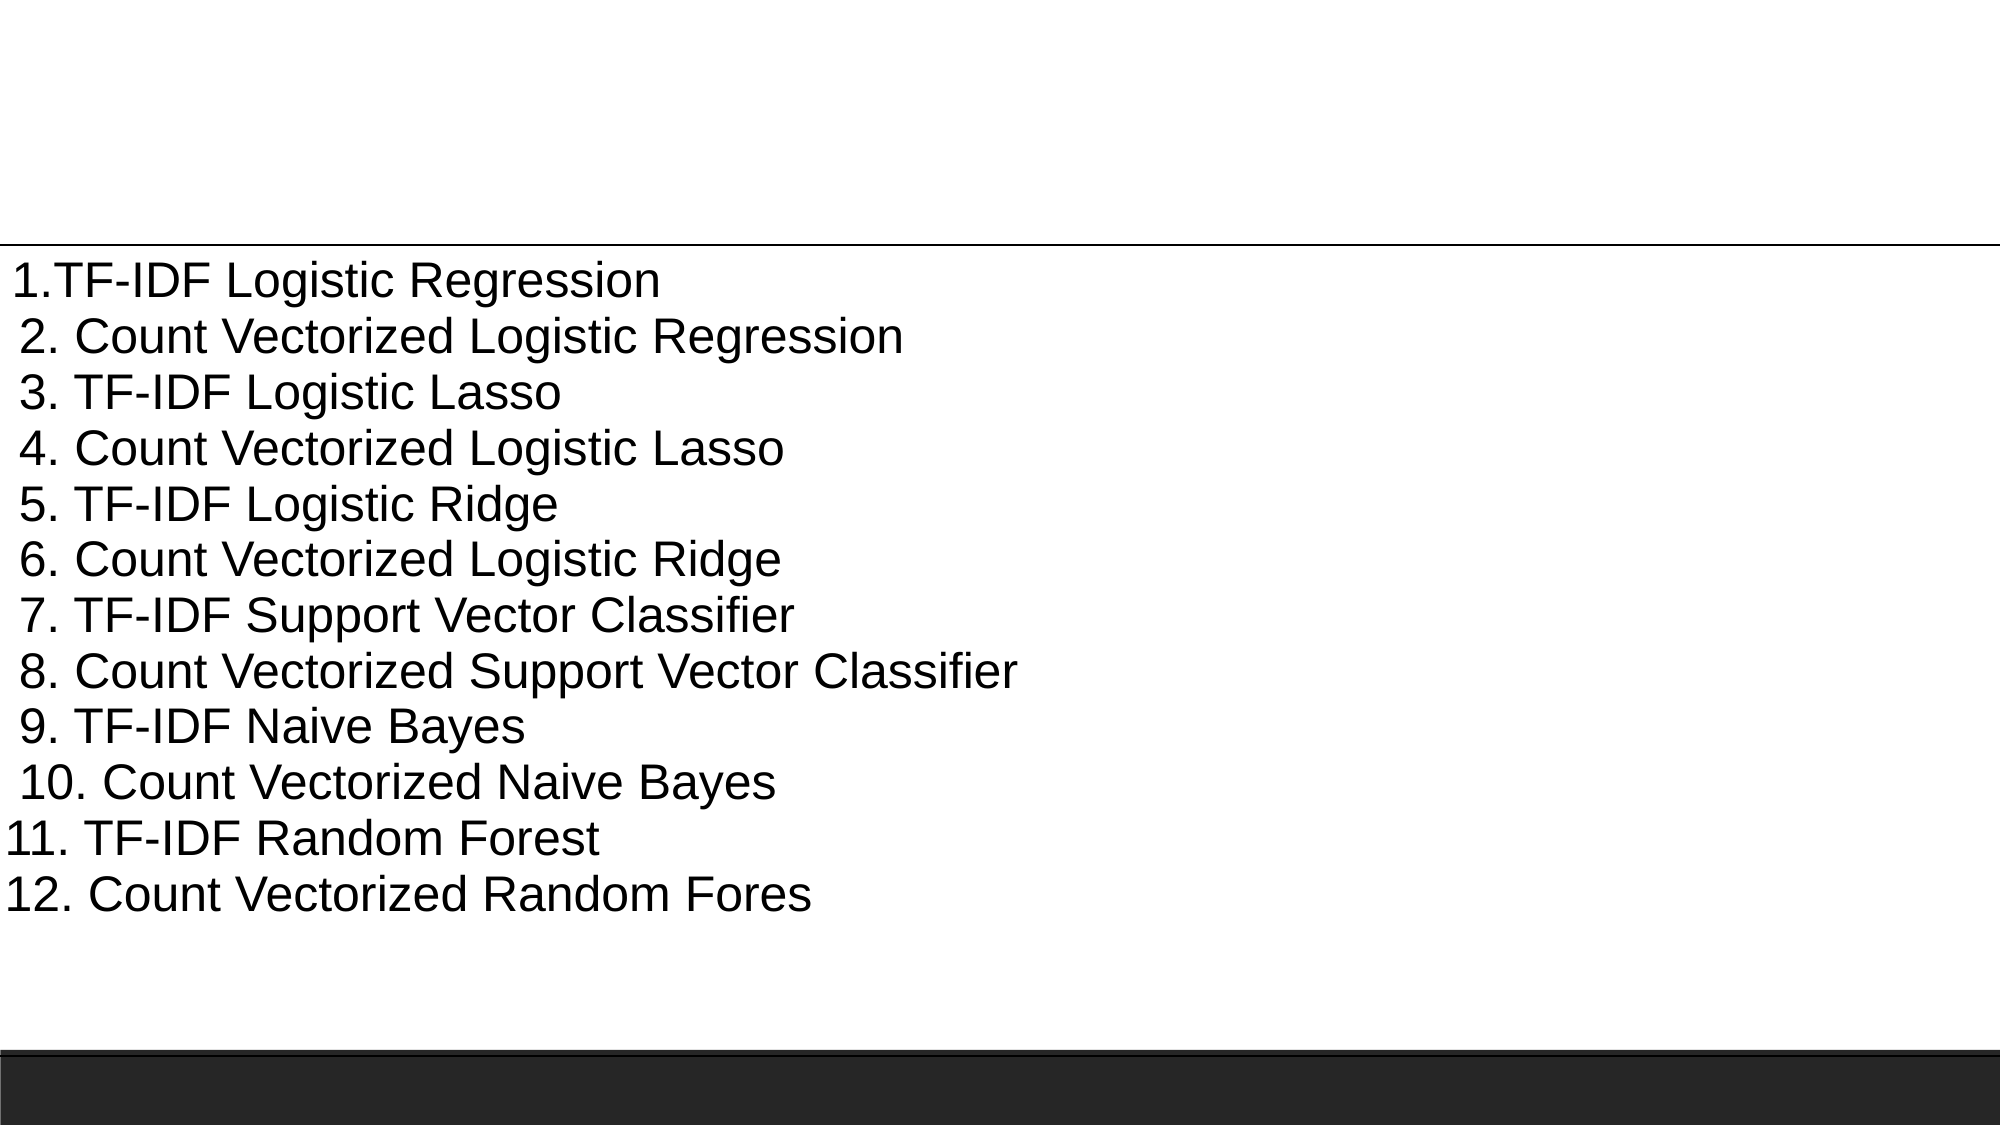

| 1.TF-IDF Logistic Regression 2. Count Vectorized Logistic Regression 3. TF-IDF Logistic Lasso 4. Count Vectorized Logistic Lasso 5. TF-IDF Logistic Ridge 6. Count Vectorized Logistic Ridge 7. TF-IDF Support Vector Classifier 8. Count Vectorized Support Vector Classifier 9. TF-IDF Naive Bayes 10. Count Vectorized Naive Bayes 11. TF-IDF Random Forest 12. Count Vectorized Random Fores |
| --- |